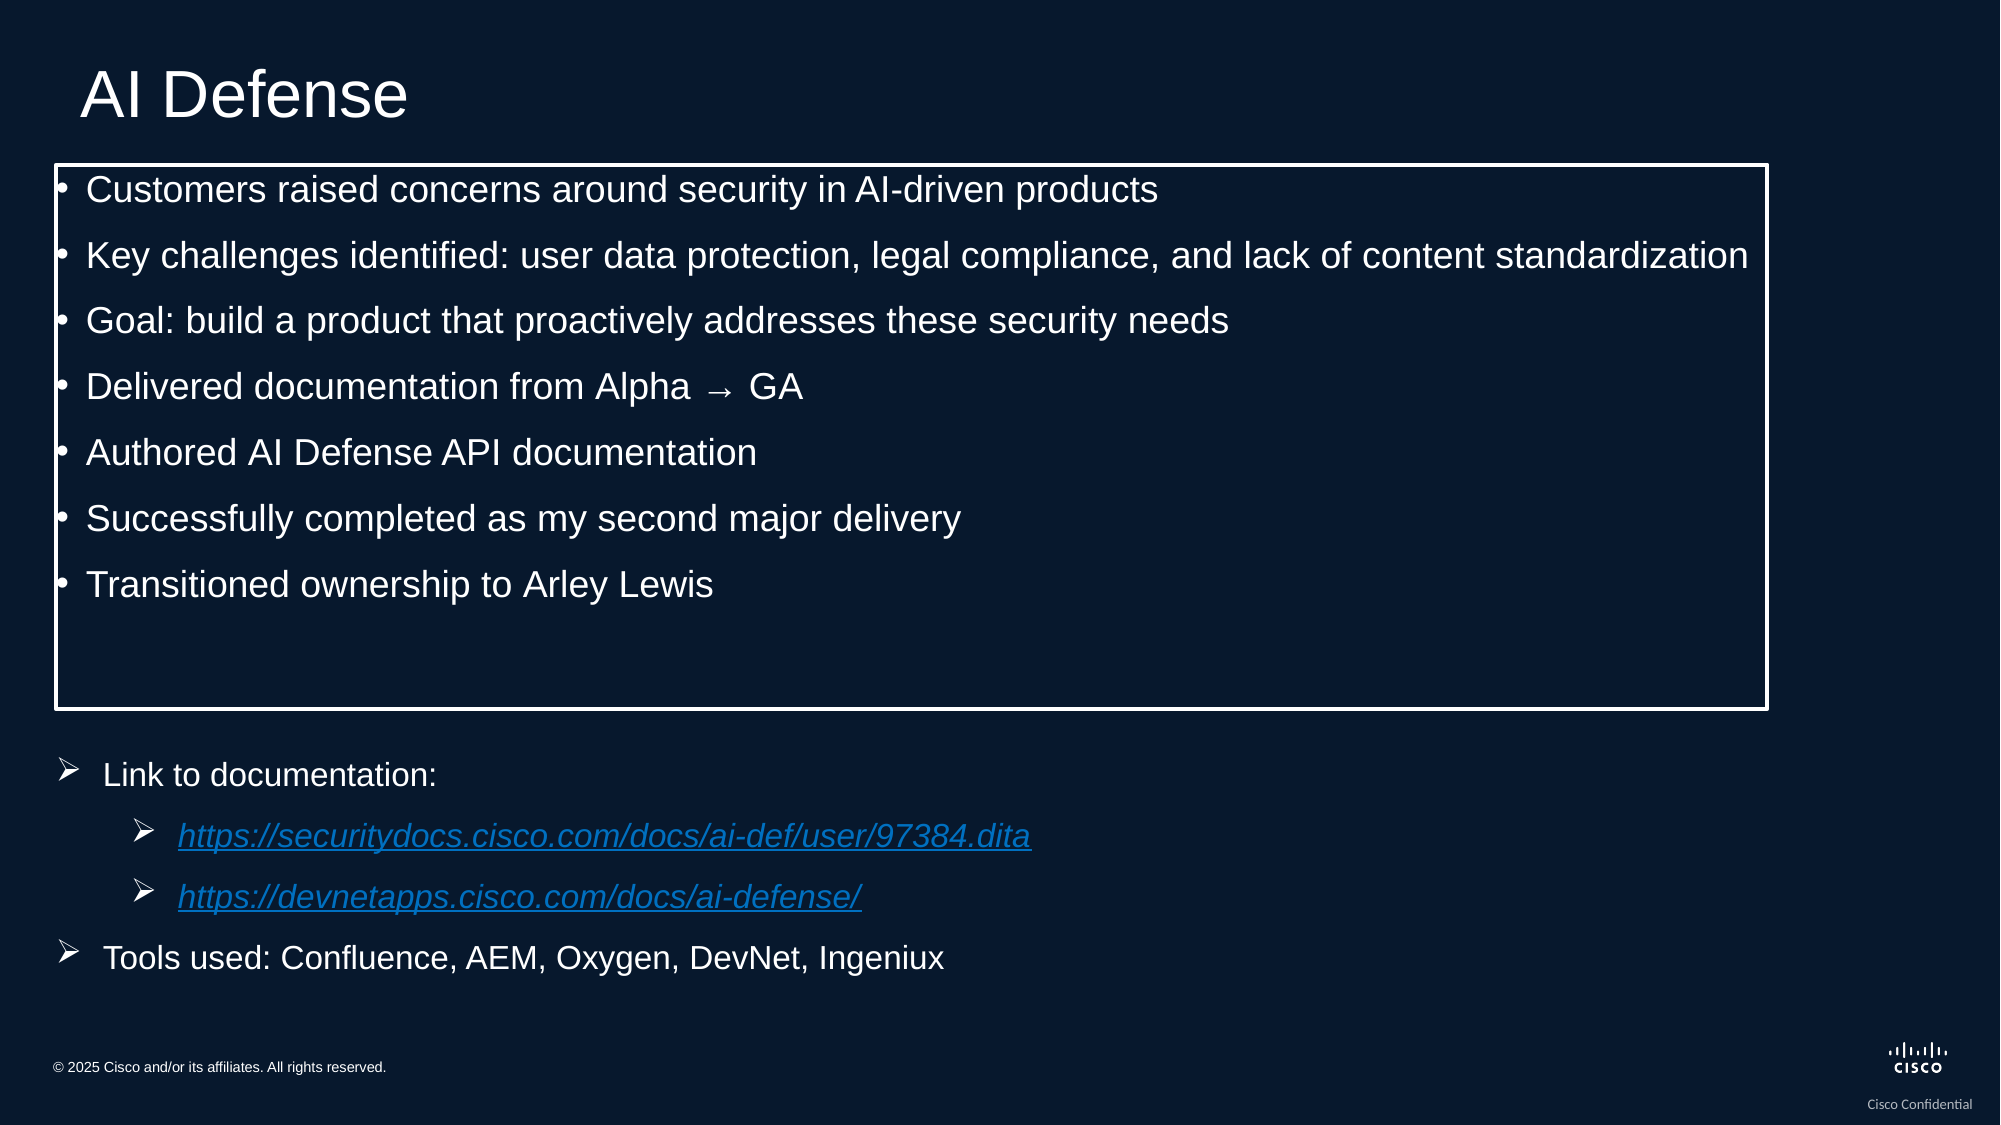

# AI Defense
Customers raised concerns around security in AI-driven products
Key challenges identified: user data protection, legal compliance, and lack of content standardization
Goal: build a product that proactively addresses these security needs
Delivered documentation from Alpha → GA
Authored AI Defense API documentation
Successfully completed as my second major delivery
Transitioned ownership to Arley Lewis
Link to documentation:
https://securitydocs.cisco.com/docs/ai-def/user/97384.dita
https://devnetapps.cisco.com/docs/ai-defense/
Tools used: Confluence, AEM, Oxygen, DevNet, Ingeniux